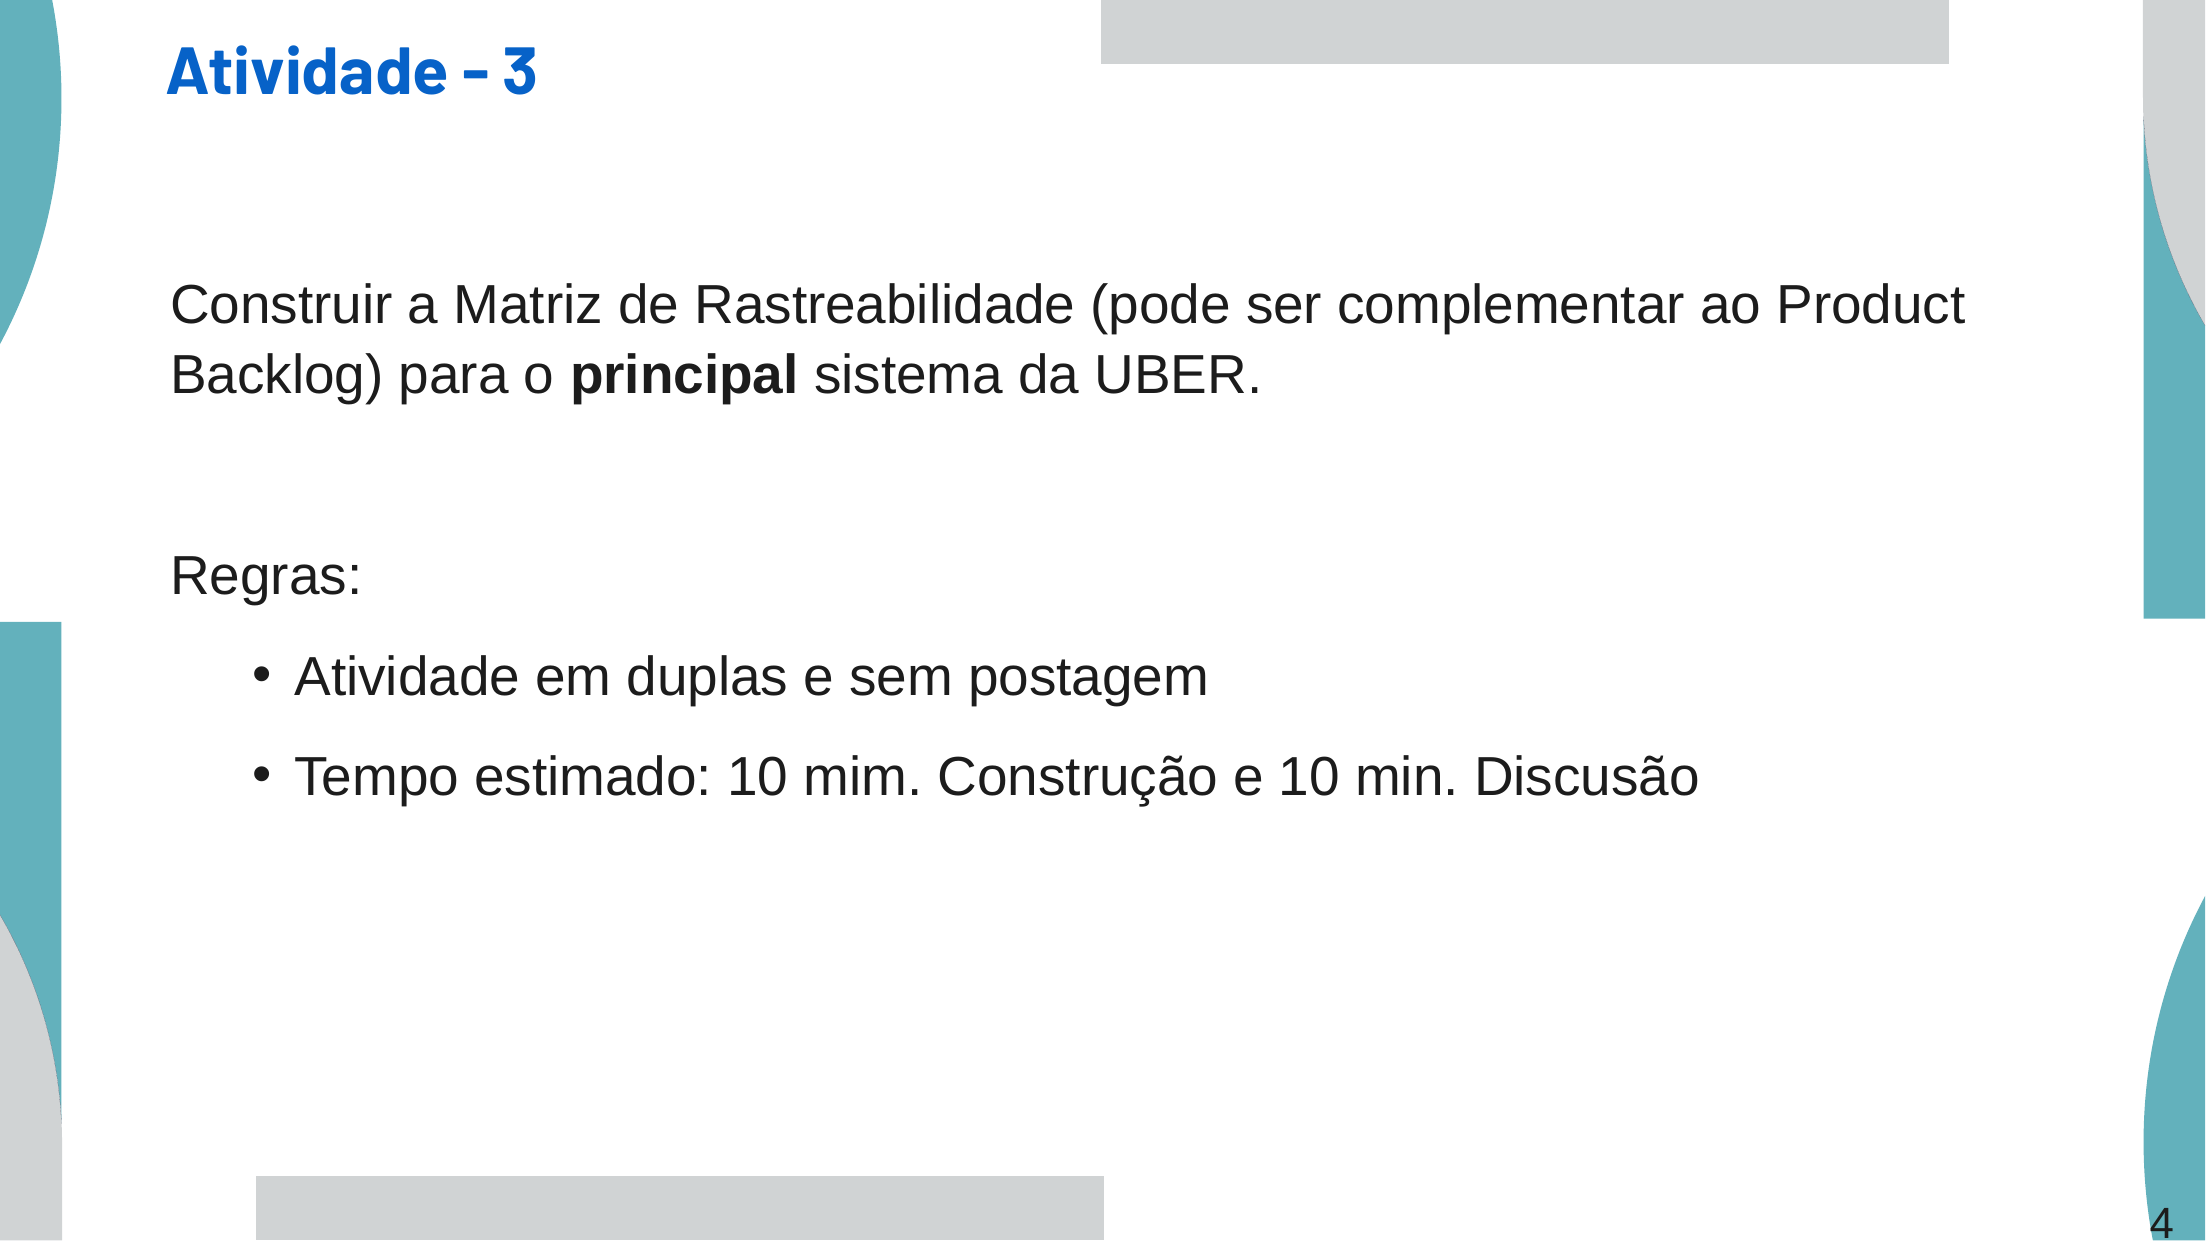

Atividade - 3
Construir a Matriz de Rastreabilidade (pode ser complementar ao Product Backlog) para o principal sistema da UBER.

Regras:
Atividade em duplas e sem postagem
Tempo estimado: 10 mim. Construção e 10 min. Discusão

43